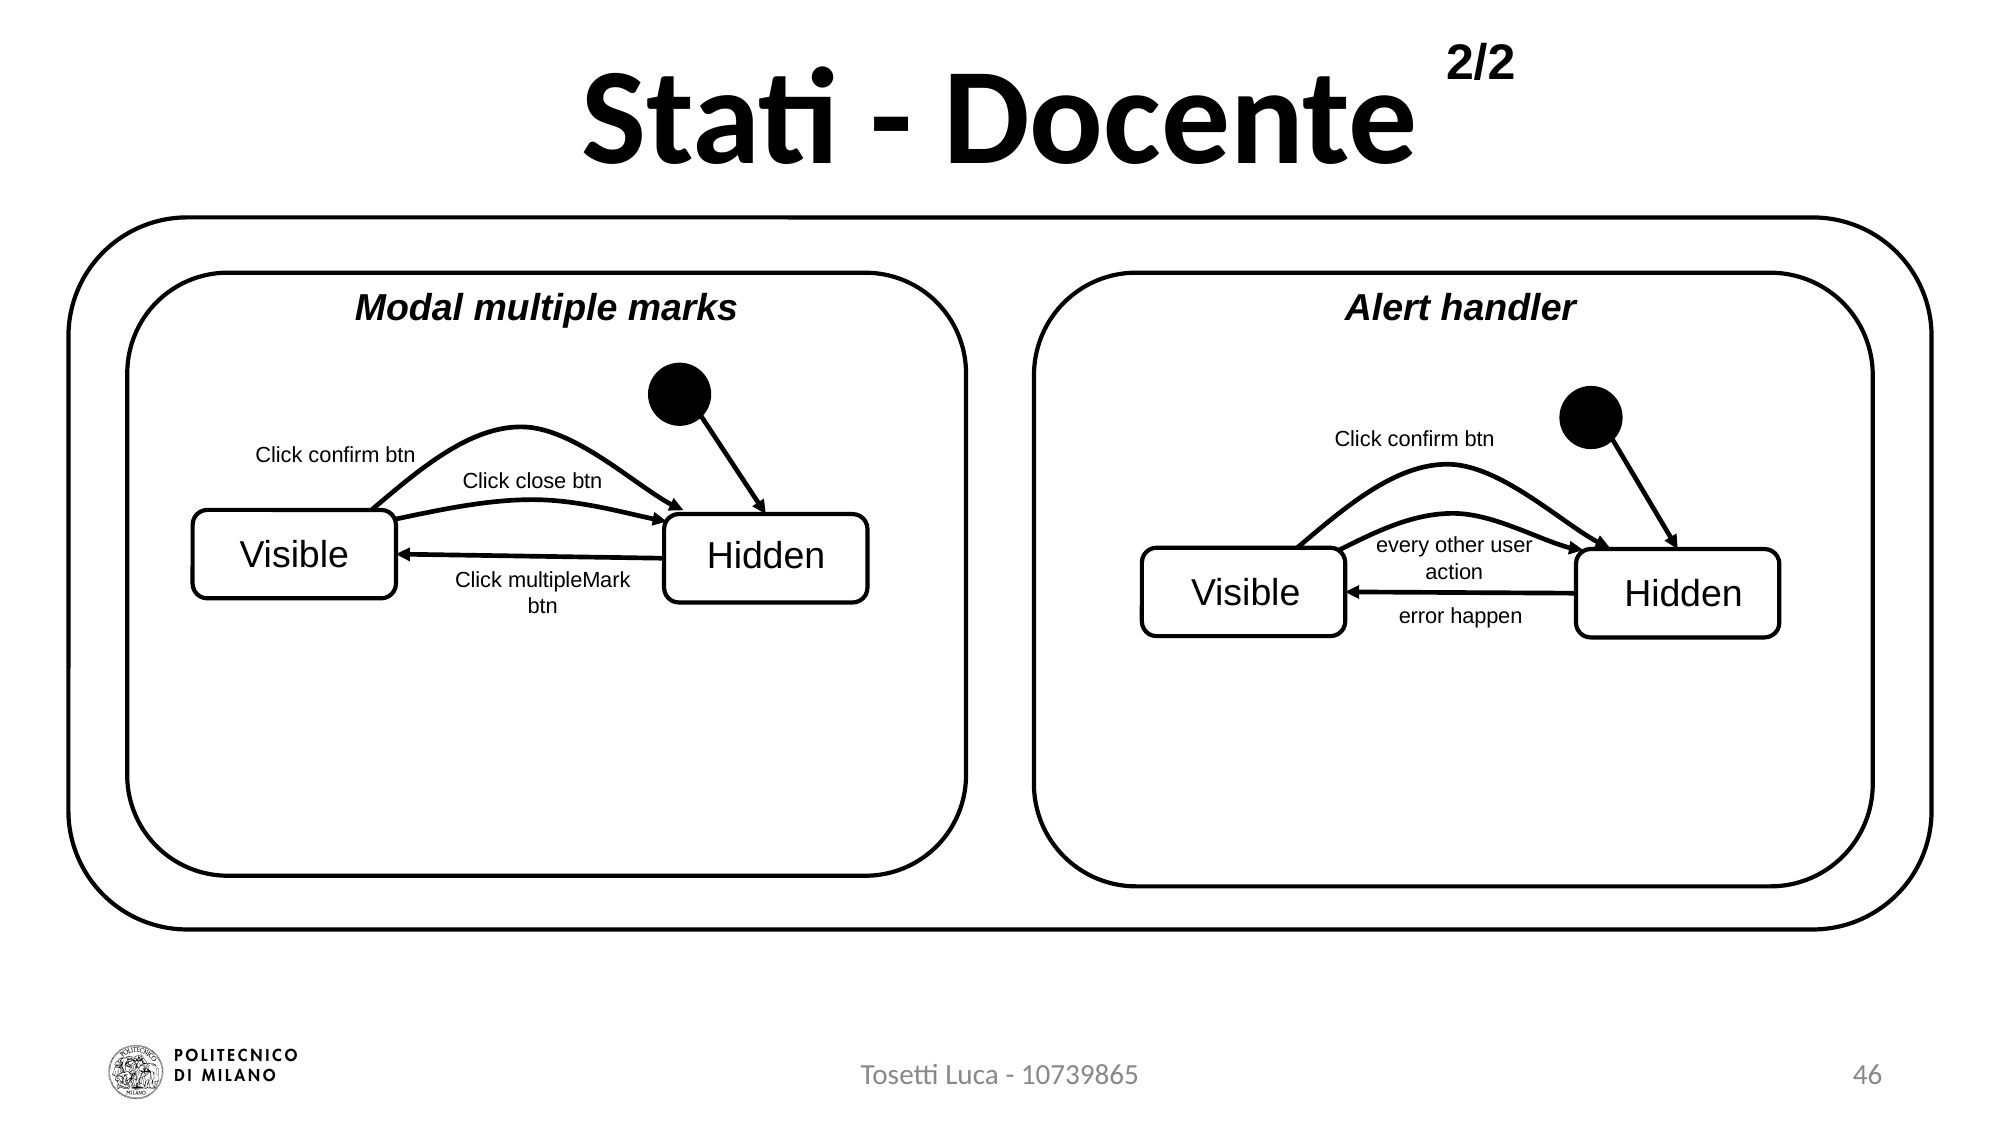

# Stati - Docente
2/2

Modal multiple marks
Alert handler

Click confirm btn

Click confirm btn
Click close btn

Visible
every other user action
Hidden

Click multipleMark btn
Visible
Hidden
error happen
Tosetti Luca - 10739865
46